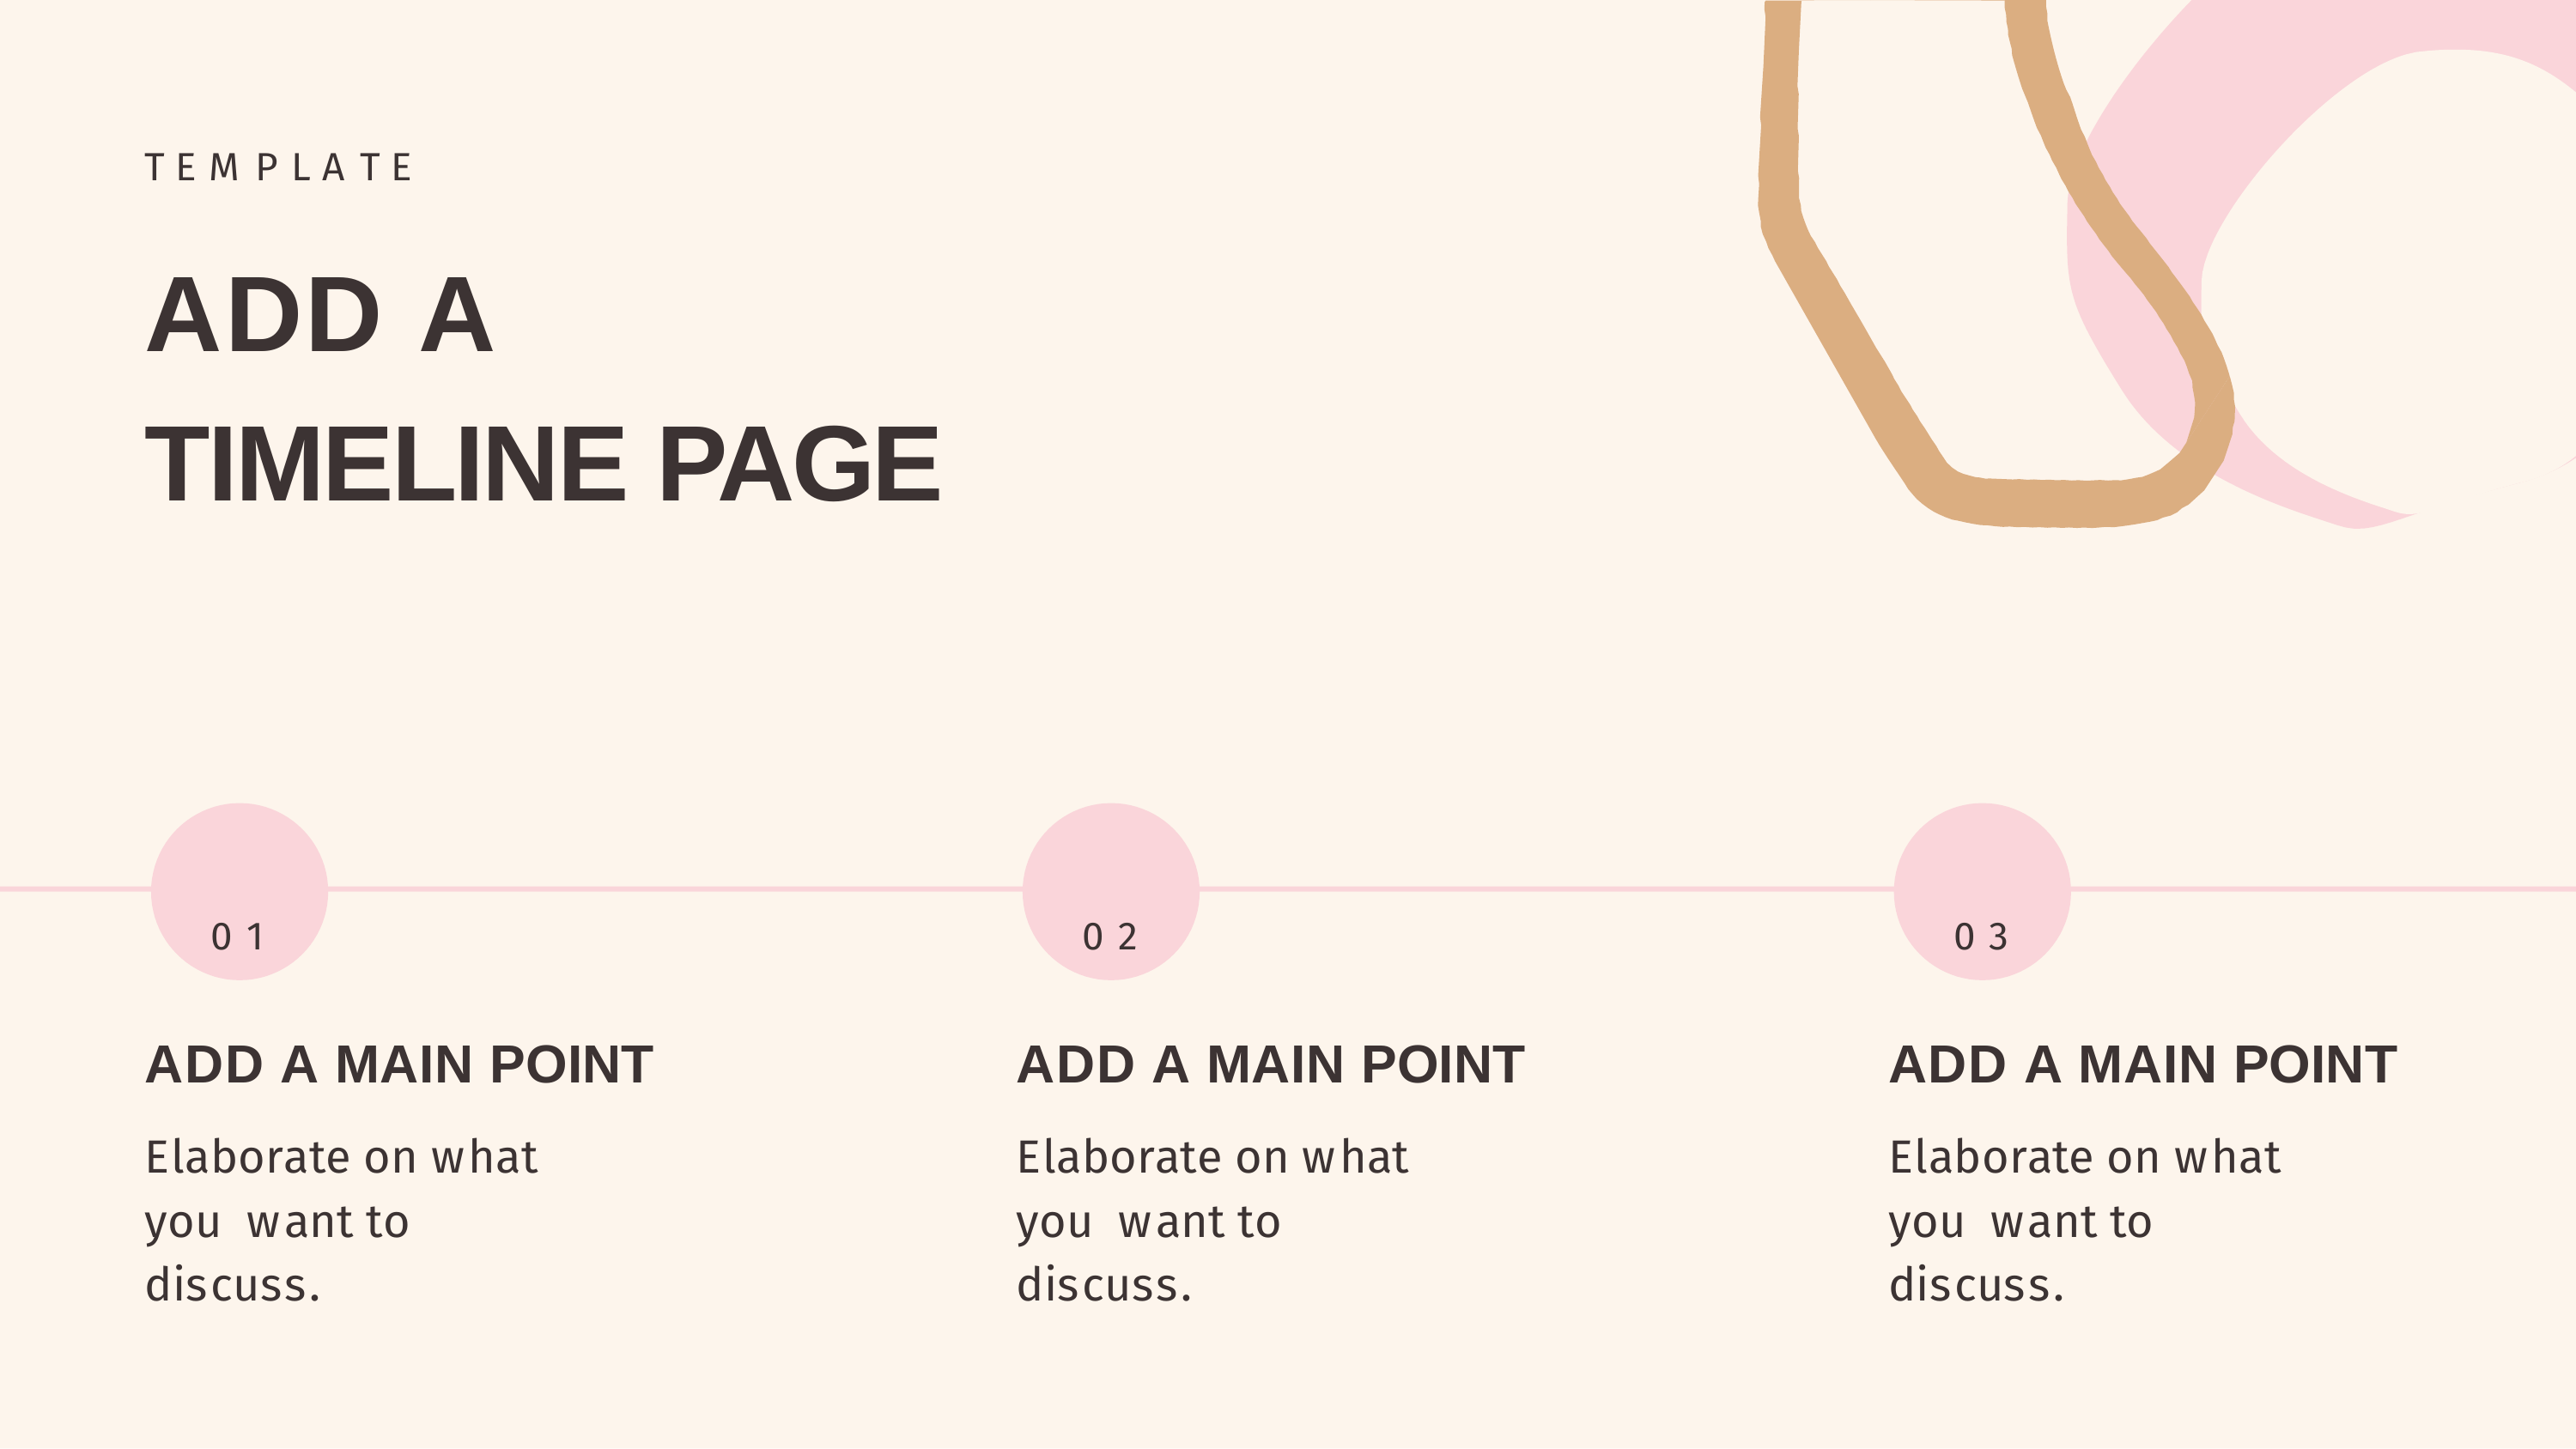

T E M P L A T E
# ADD A  TIMELINE PAGE

0 1
0 2
0 3
ADD A MAIN POINT
Elaborate on what you  want to discuss.
ADD A MAIN POINT
Elaborate on what you  want to discuss.
ADD A MAIN POINT
Elaborate on what you  want to discuss.